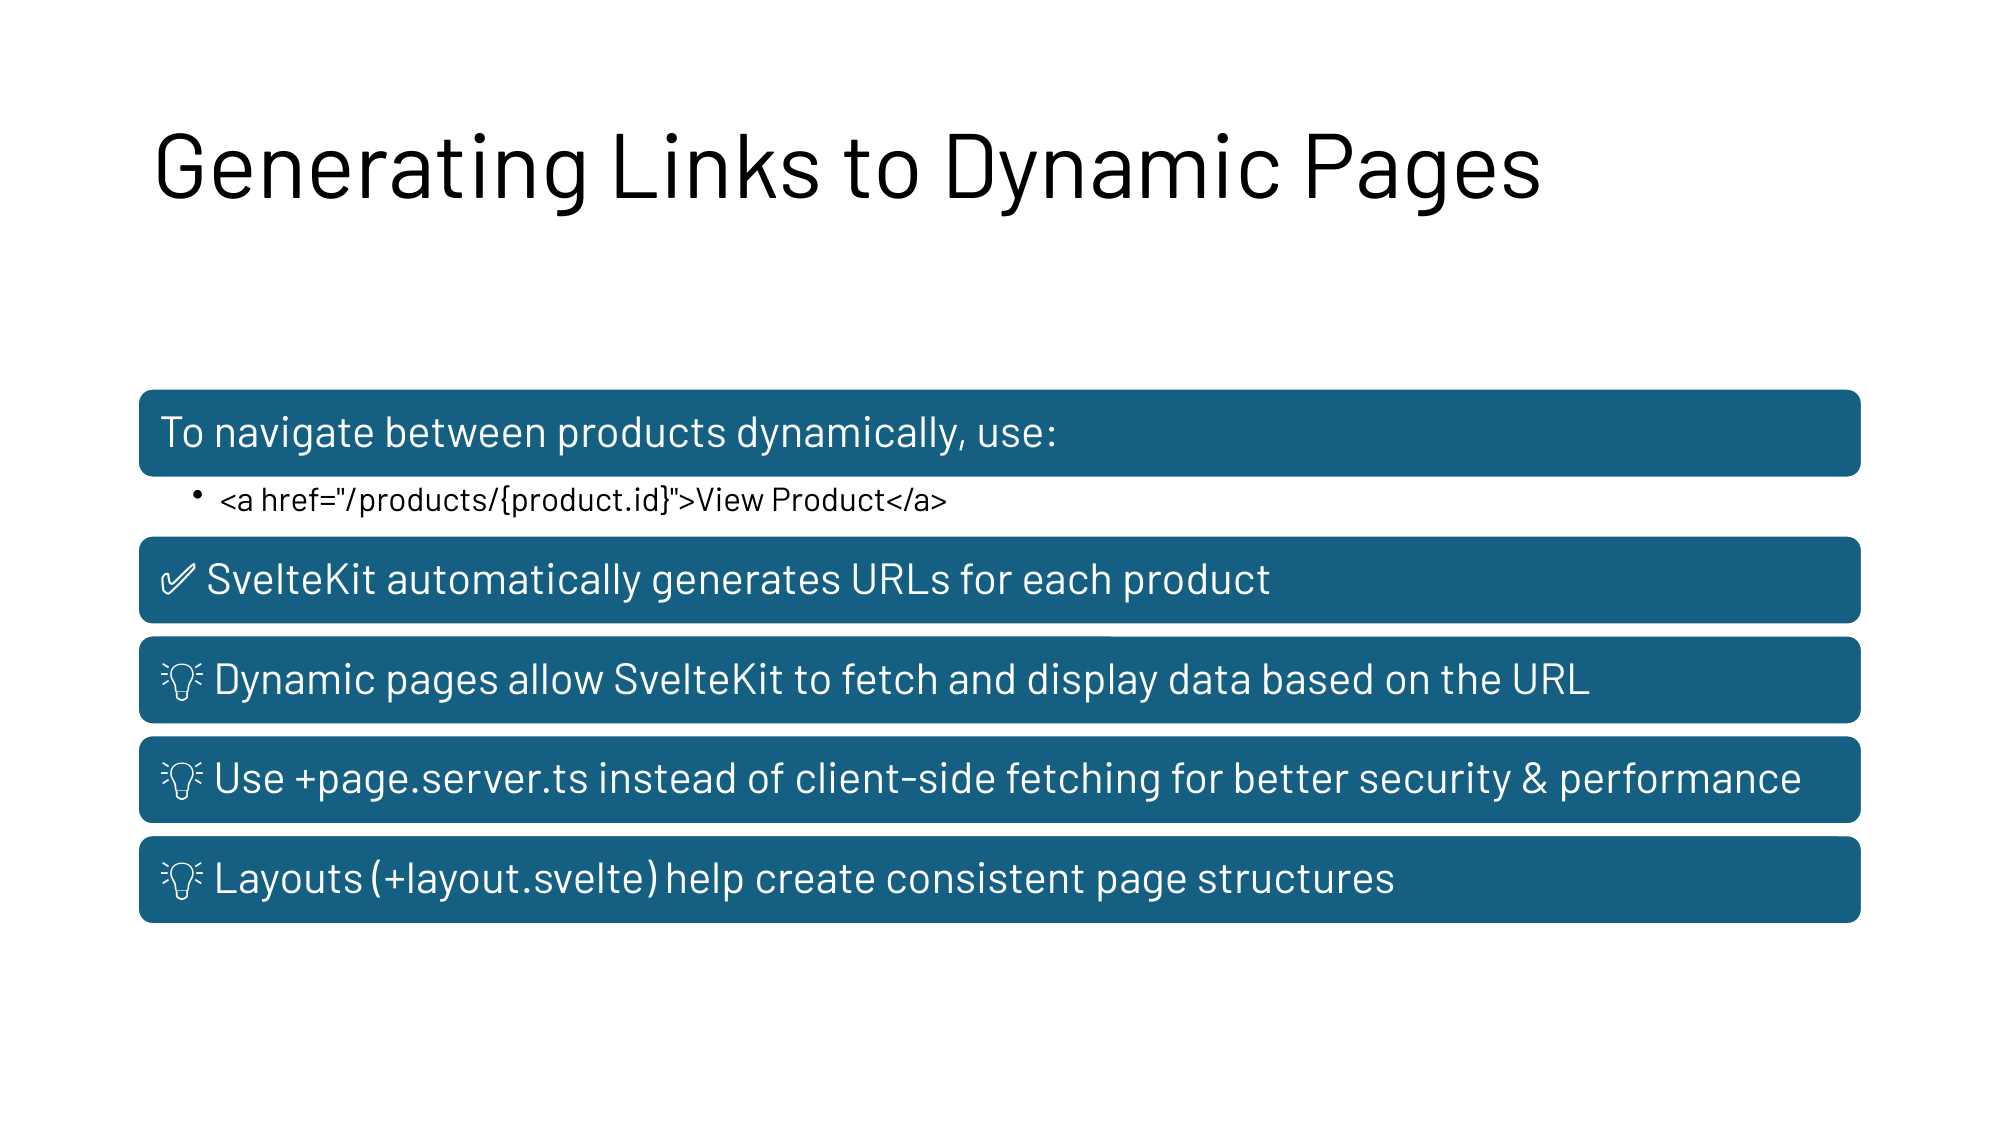

# Generating Links to Dynamic Pages
To navigate between products dynamically, use:
<a href="/products/{product.id}">View Product</a>
✅ SvelteKit automatically generates URLs for each product
💡 Dynamic pages allow SvelteKit to fetch and display data based on the URL
💡 Use +page.server.ts instead of client-side fetching for better security & performance
💡 Layouts (+layout.svelte) help create consistent page structures